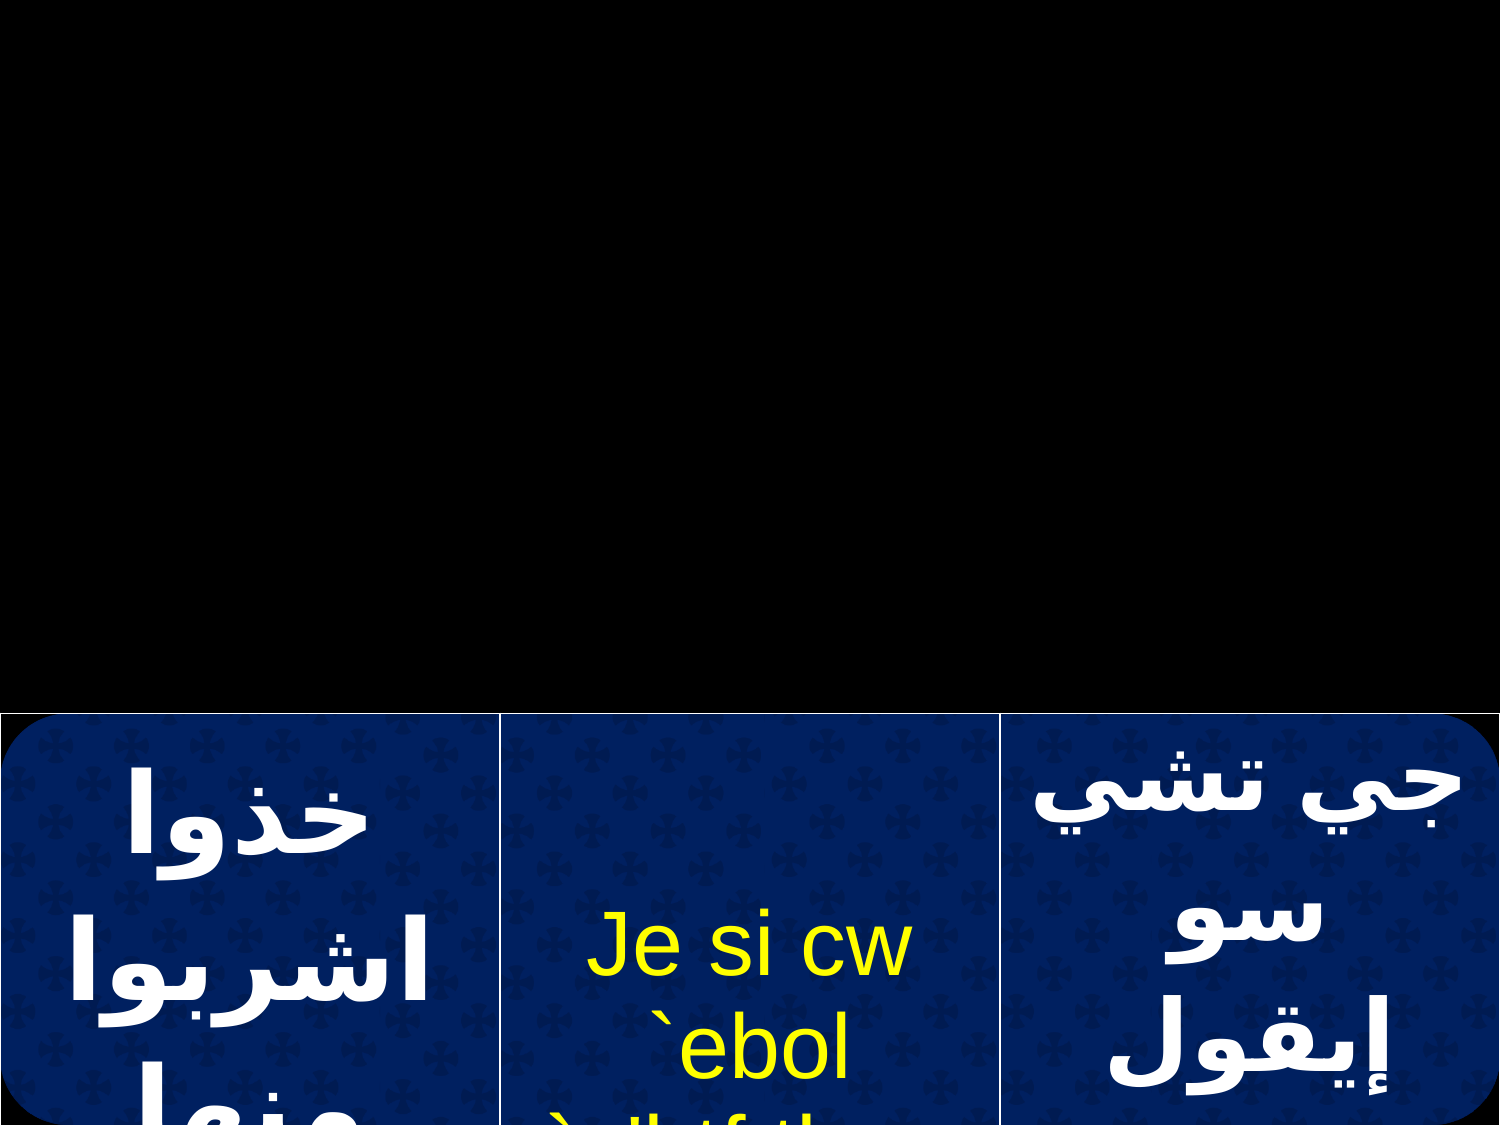

| خذوا اشربوا منها كلكم | Je si cw `ebol `n'htf throu | جي تشي سو إيقول إنخيتف تيرو |
| --- | --- | --- |